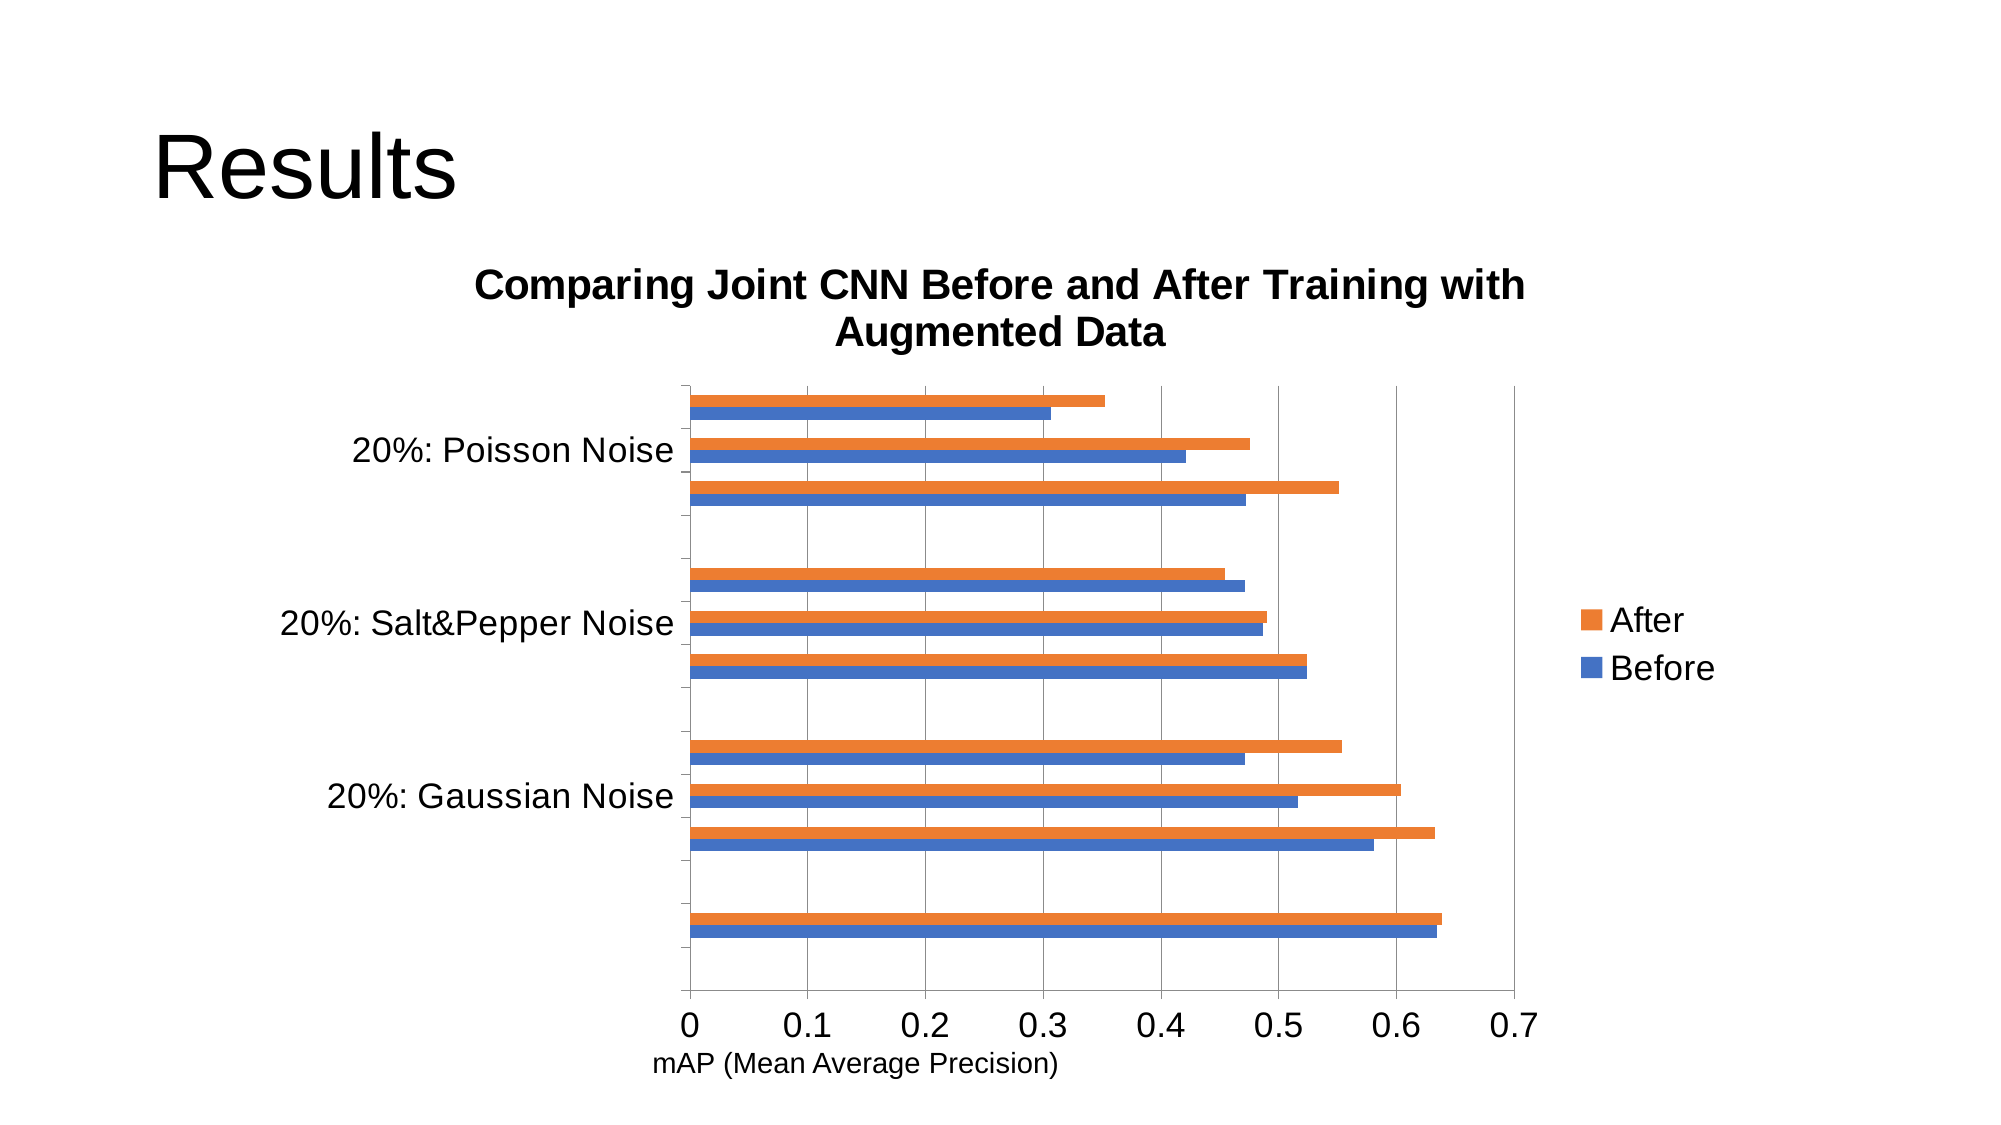

# Results

### Chart: Comparing Joint CNN Before and After Training with Augmented Data

| Category | Before  | After |
|---|---|---|
|  | None | None |
| No Noise | 0.634418 | 0.638259 |
|  | None | None |
| 10%: Gaussian Noise | 0.580949 | 0.632401 |
| 20%: Gaussian Noise | 0.516307 | 0.603506 |
| 30%: Gaussian Noise | 0.471384 | 0.553721 |
|  | None | None |
| 10%: Salt&Pepper Noise | 0.523541 | 0.52414 |
| 20%: Salt&Pepper Noise | 0.486605 | 0.490126 |
| 30%: Salt&Pepper Noise | 0.471322 | 0.454337 |
|  | None | None |
| 10%: Poisson Noise | 0.471998 | 0.551055 |
| 20%: Poisson Noise | 0.421166 | 0.475552 |
| 30%: Poisson Noise | 0.306399 | 0.35224 |
mAP (Mean Average Precision)